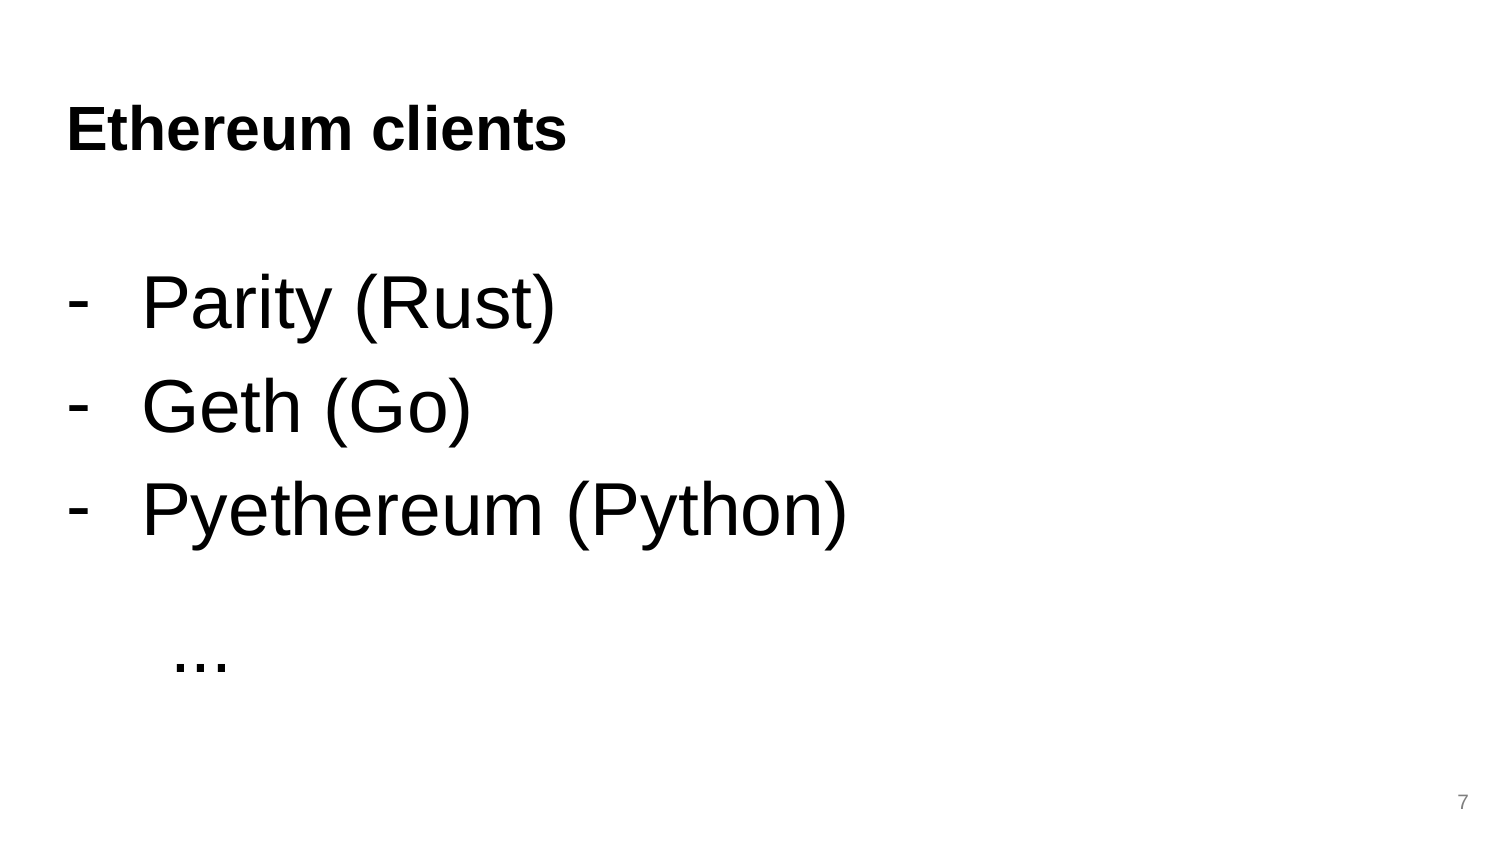

# Ethereum clients
Parity (Rust)
Geth (Go)
Pyethereum (Python)
     ...
7